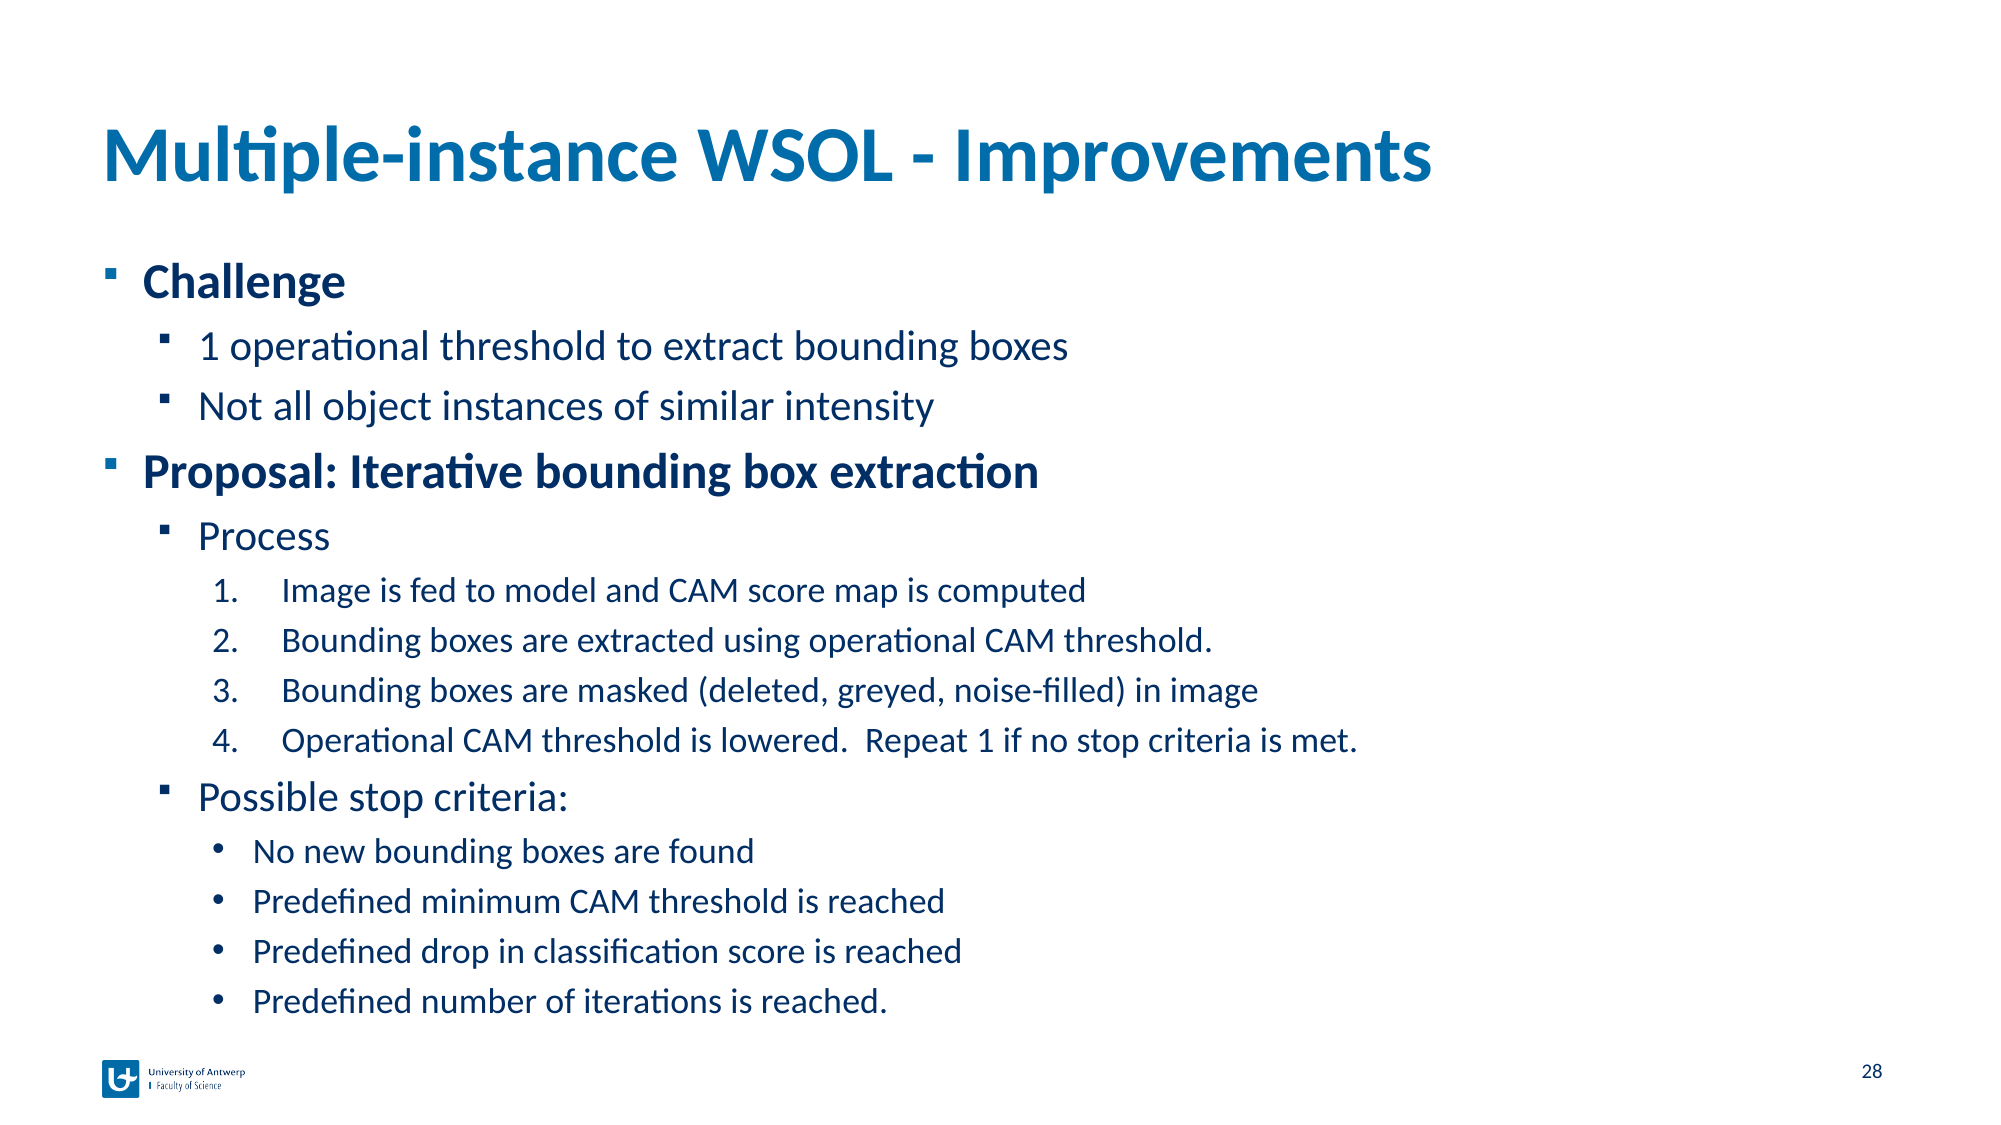

# Multiple-instance WSOL - Improvements
Challenge
1 operational threshold to extract bounding boxes
Not all object instances of similar intensity
Proposal: Iterative bounding box extraction
Process
Image is fed to model and CAM score map is computed
Bounding boxes are extracted using operational CAM threshold.
Bounding boxes are masked (deleted, greyed, noise-filled) in image
Operational CAM threshold is lowered.  Repeat 1 if no stop criteria is met.
Possible stop criteria:
No new bounding boxes are found
Predefined minimum CAM threshold is reached
Predefined drop in classification score is reached
Predefined number of iterations is reached.
28